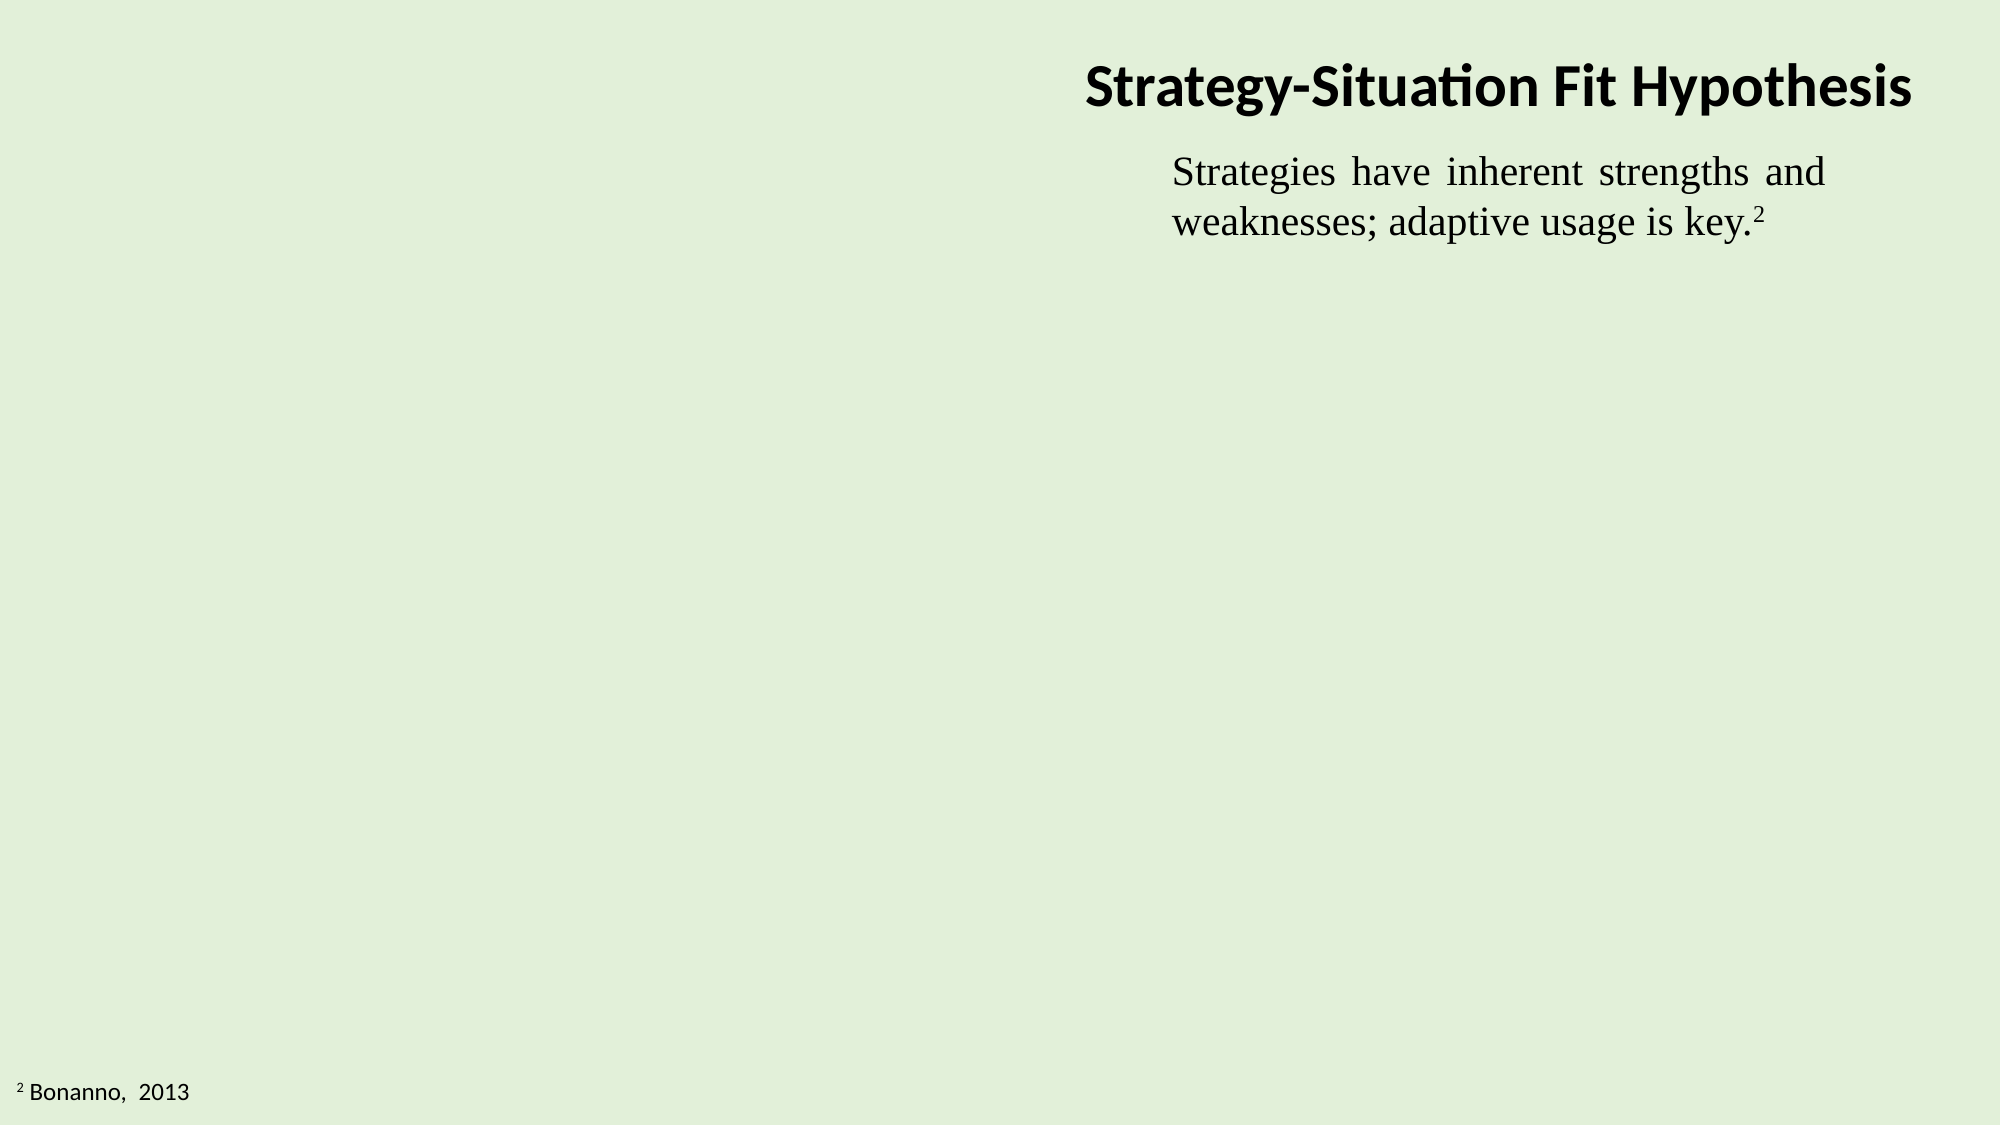

Strategy-Situation Fit Hypothesis
Strategies have inherent strengths and weaknesses; adaptive usage is key.2

2 Bonanno,  2013